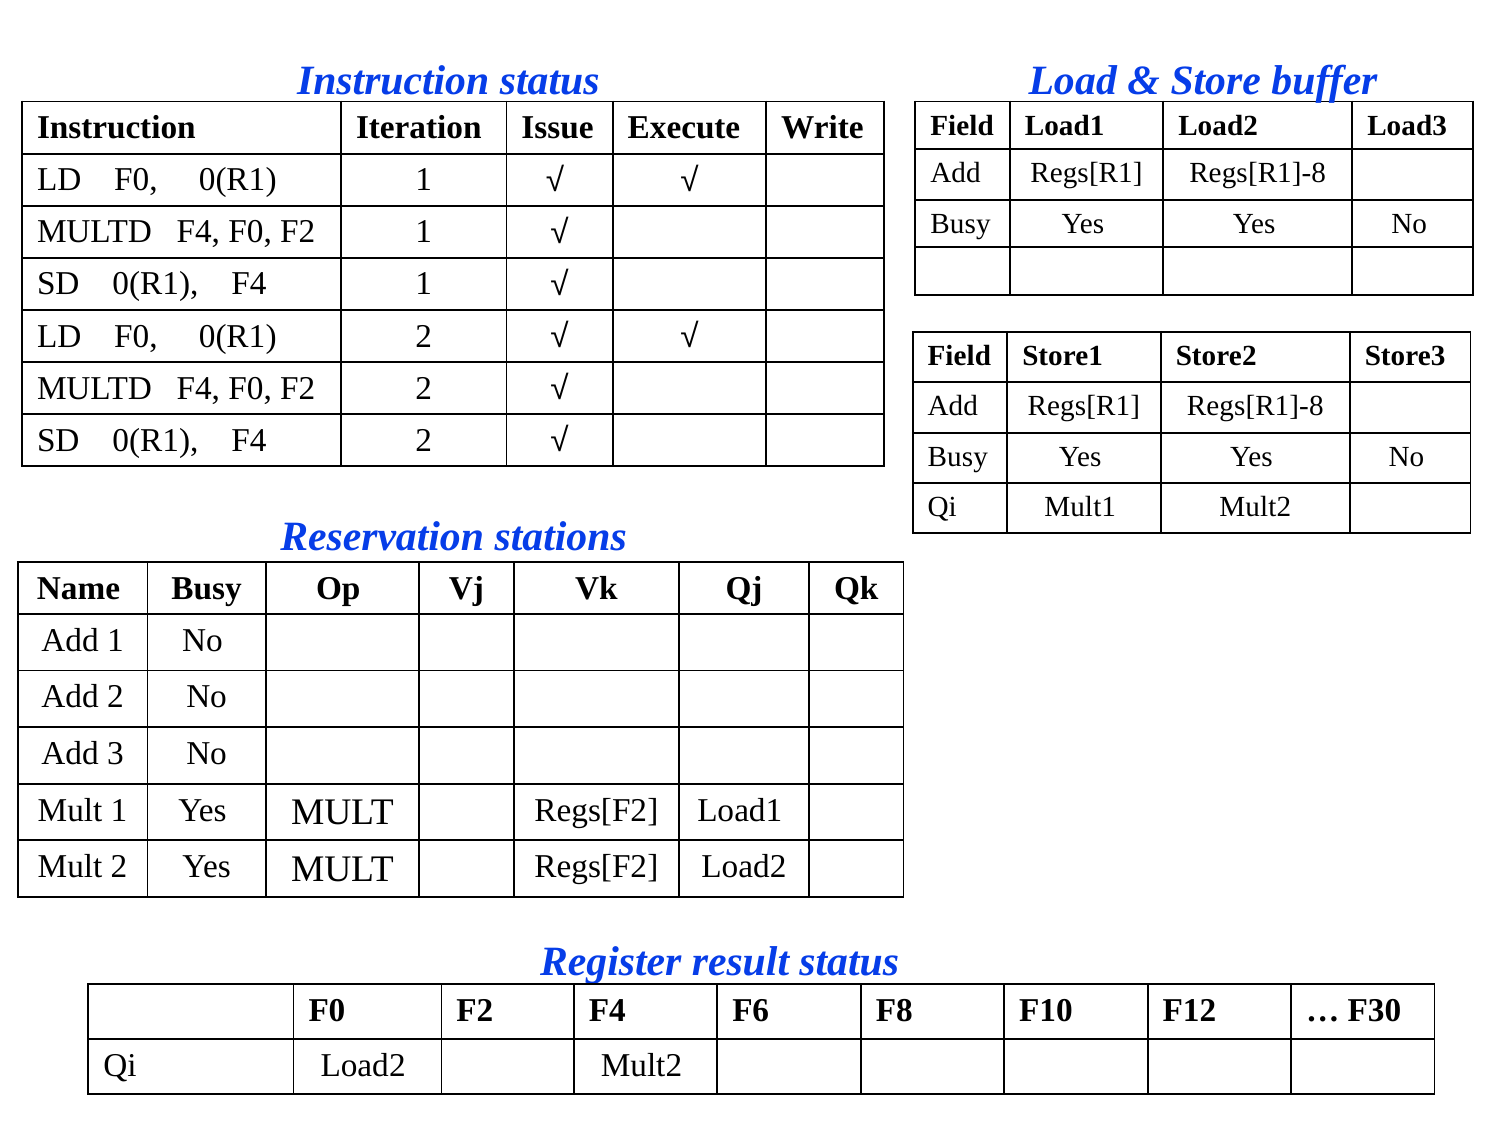

Instruction status
Load & Store buffer
| Instruction | Iteration | Issue | Execute | Write |
| --- | --- | --- | --- | --- |
| LD F0, 0(R1) | 1 | √ | √ |  |
| MULTD F4, F0, F2 | 1 | √ |  |  |
| SD 0(R1), F4 | 1 | √ |  |  |
| LD F0, 0(R1) | 2 | √ | √ |  |
| MULTD F4, F0, F2 | 2 | √ |  |  |
| SD 0(R1), F4 | 2 | √ |  |  |
| Field | Load1 | Load2 | Load3 |
| --- | --- | --- | --- |
| Add | Regs[R1] | Regs[R1]-8 |  |
| Busy | Yes | Yes | No |
|  |  |  |  |
| Field | Store1 | Store2 | Store3 |
| --- | --- | --- | --- |
| Add | Regs[R1] | Regs[R1]-8 |  |
| Busy | Yes | Yes | No |
| Qi | Mult1 | Mult2 |  |
Reservation stations
| Name | Busy | Op | Vj | Vk | Qj | Qk |
| --- | --- | --- | --- | --- | --- | --- |
| Add 1 | No |  |  |  |  |  |
| Add 2 | No |  |  |  |  |  |
| Add 3 | No |  |  |  |  |  |
| Mult 1 | Yes | MULT |  | Regs[F2] | Load1 |  |
| Mult 2 | Yes | MULT |  | Regs[F2] | Load2 |  |
Register result status
|  | F0 | F2 | F4 | F6 | F8 | F10 | F12 | … F30 |
| --- | --- | --- | --- | --- | --- | --- | --- | --- |
| Qi | Load2 |  | Mult2 |  |  |  |  |  |